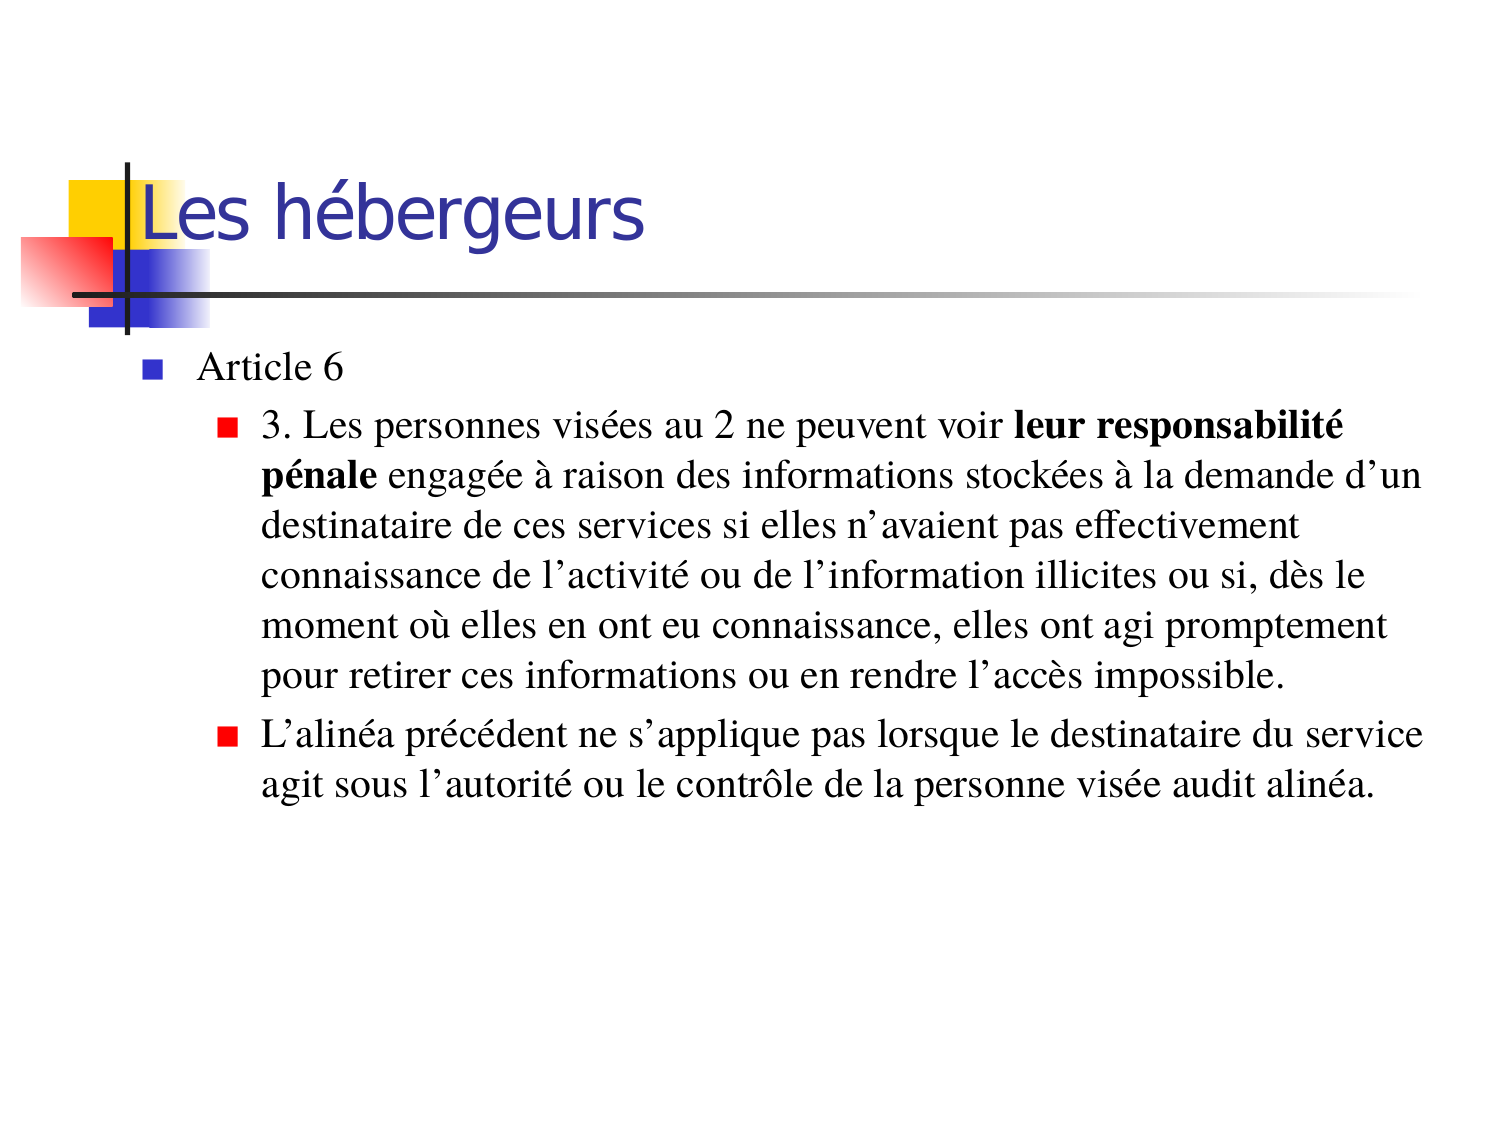

# Les hébergeurs
Article 6
3. Les personnes visées au 2 ne peuvent voir leur responsabilité pénale engagée à raison des informations stockées à la demande d’un destinataire de ces services si elles n’avaient pas effectivement connaissance de l’activité ou de l’information illicites ou si, dès le moment où elles en ont eu connaissance, elles ont agi promptement pour retirer ces informations ou en rendre l’accès impossible.
L’alinéa précédent ne s’applique pas lorsque le destinataire du service agit sous l’autorité ou le contrôle de la personne visée audit alinéa.